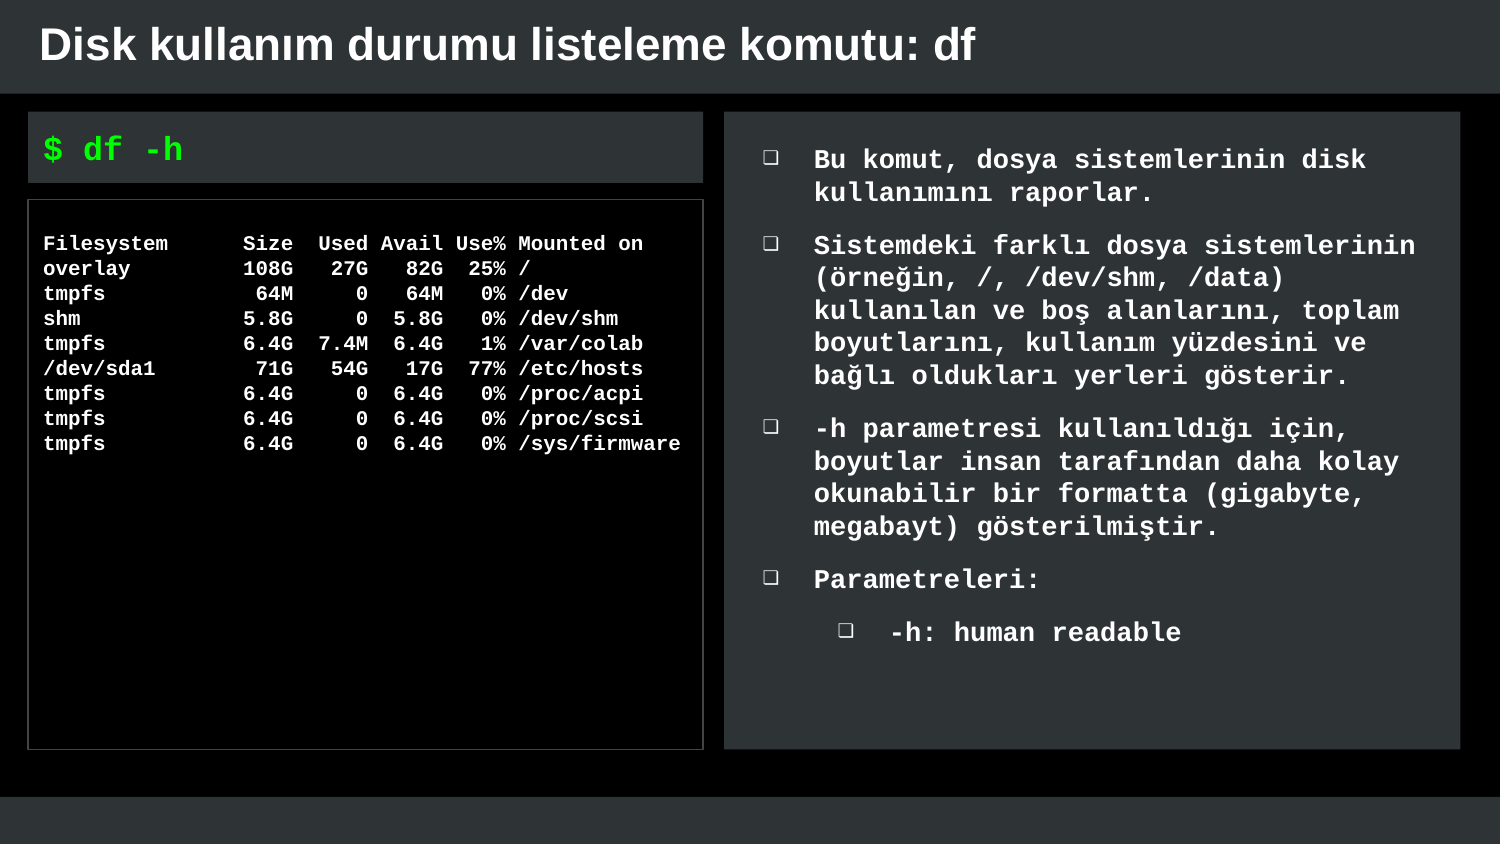

# Disk kullanım durumu listeleme komutu: df
$ df -h
Bu komut, dosya sistemlerinin disk kullanımını raporlar.
Sistemdeki farklı dosya sistemlerinin (örneğin, /, /dev/shm, /data) kullanılan ve boş alanlarını, toplam boyutlarını, kullanım yüzdesini ve bağlı oldukları yerleri gösterir.
-h parametresi kullanıldığı için, boyutlar insan tarafından daha kolay okunabilir bir formatta (gigabyte, megabayt) gösterilmiştir.
Parametreleri:
-h: human readable
Filesystem      Size  Used Avail Use% Mounted on
overlay         108G   27G   82G  25% /
tmpfs            64M     0   64M   0% /dev
shm             5.8G     0  5.8G   0% /dev/shm
tmpfs           6.4G  7.4M  6.4G   1% /var/colab
/dev/sda1        71G   54G   17G  77% /etc/hosts
tmpfs           6.4G     0  6.4G   0% /proc/acpi
tmpfs           6.4G     0  6.4G   0% /proc/scsi
tmpfs           6.4G     0  6.4G   0% /sys/firmware